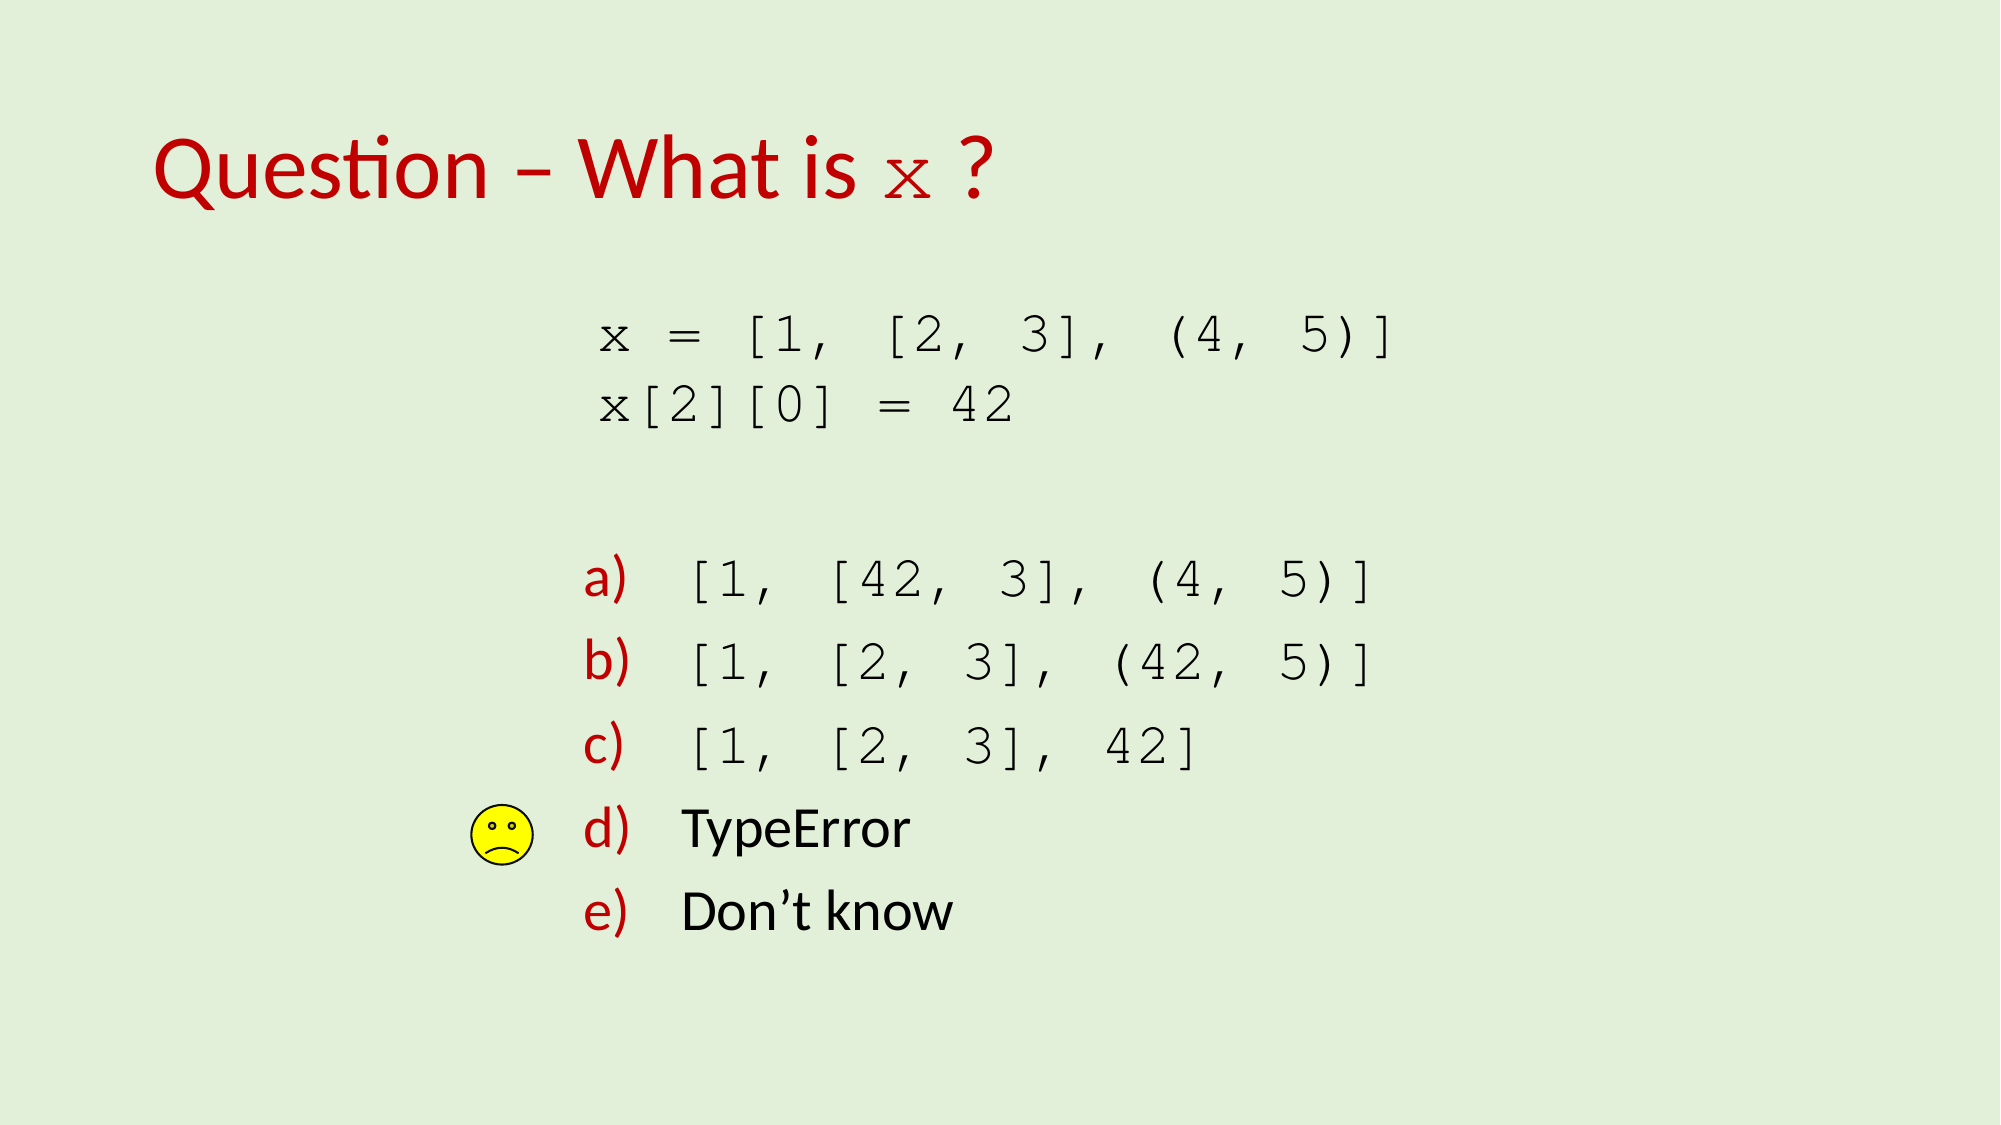

# Question – What is x ?
x = [1, [2, 3], (4, 5)]
x[2][0] = 42

 [1, [42, 3], (4, 5)]
 [1, [2, 3], (42, 5)]
 [1, [2, 3], 42]
 TypeError
 Don’t know